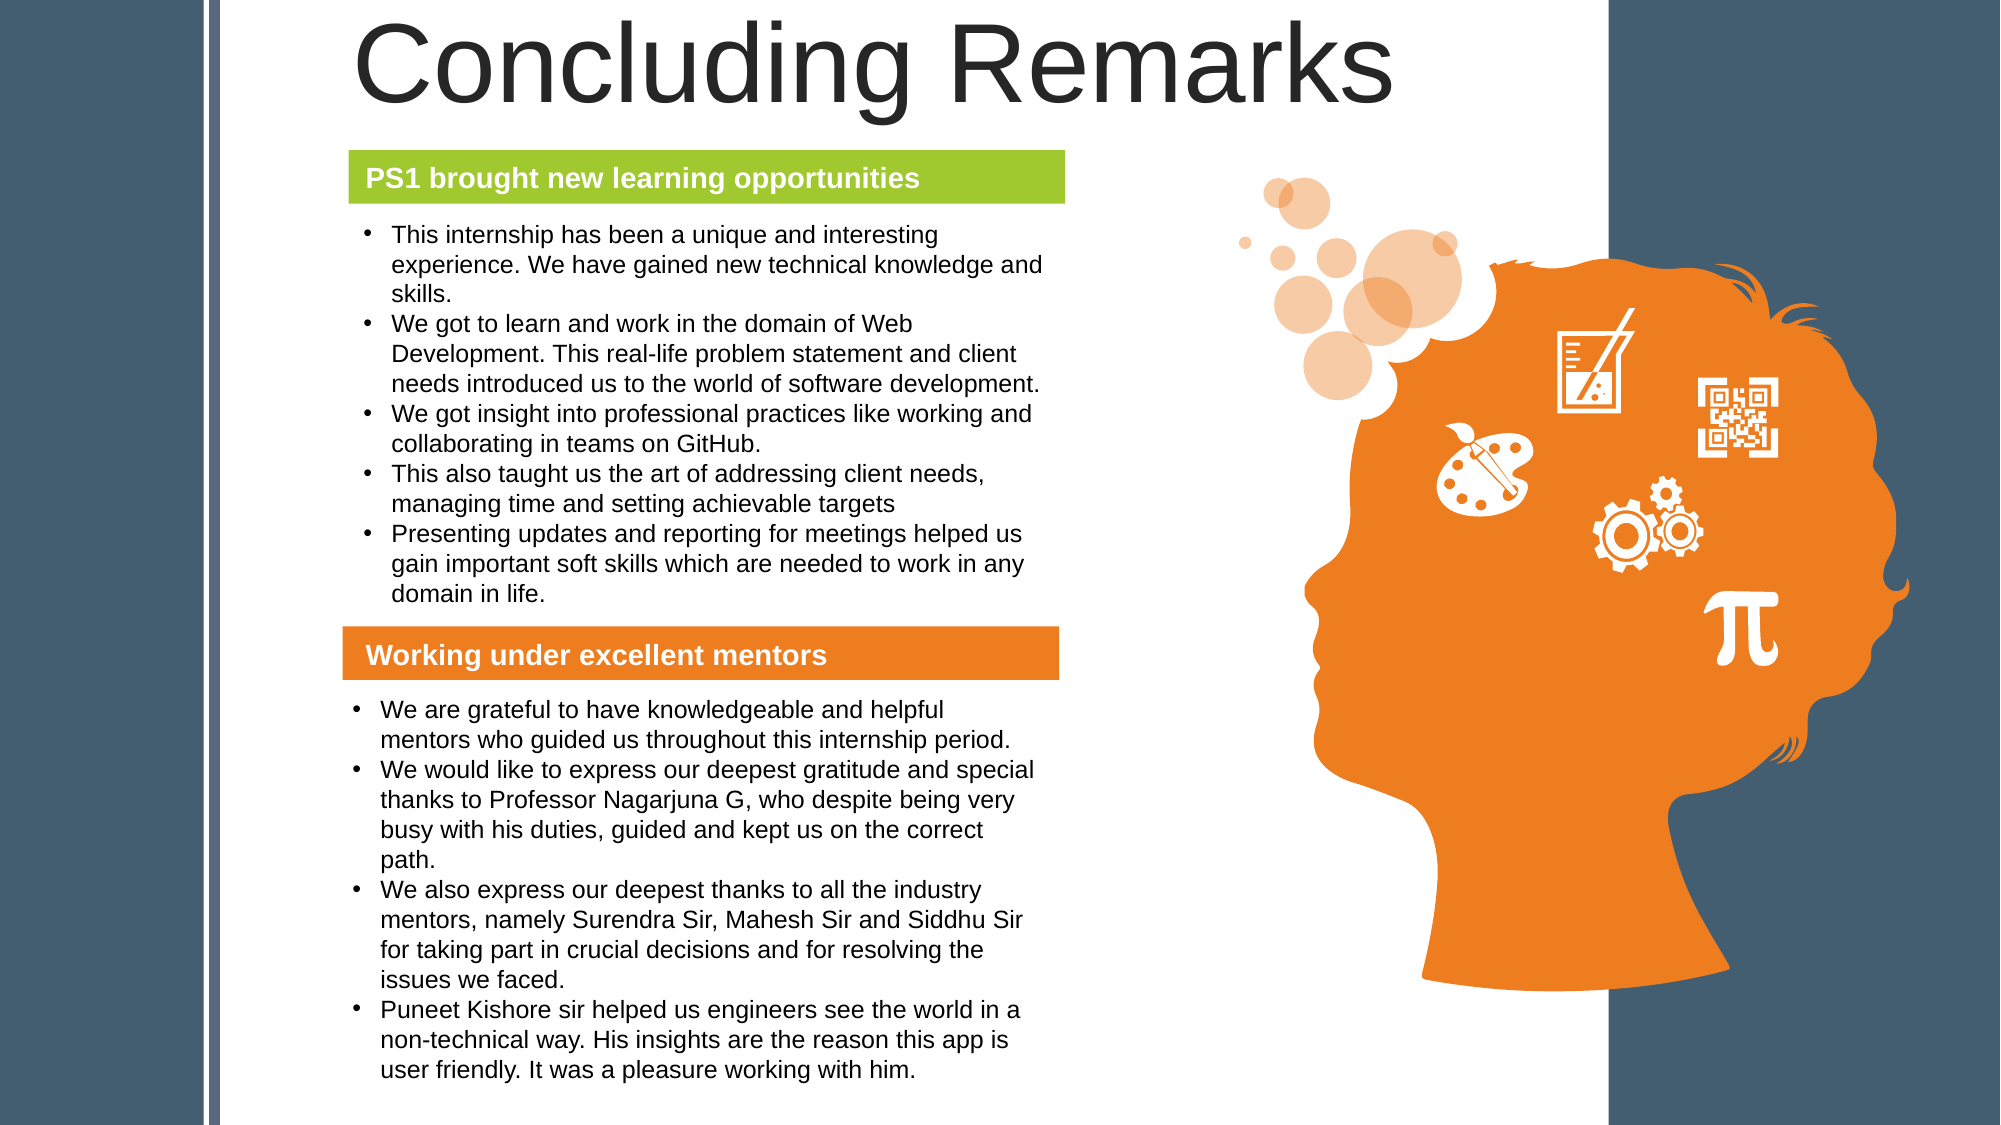

Concluding Remarks
 PS1 brought new learning opportunities

This internship has been a unique and interesting experience. We have gained new technical knowledge and skills.
We got to learn and work in the domain of Web Development. This real-life problem statement and client needs introduced us to the world of software development.
We got insight into professional practices like working and collaborating in teams on GitHub.
This also taught us the art of addressing client needs, managing time and setting achievable targets
Presenting updates and reporting for meetings helped us gain important soft skills which are needed to work in any domain in life.

 Working under excellent mentors

We are grateful to have knowledgeable and helpful mentors who guided us throughout this internship period.
We would like to express our deepest gratitude and special thanks to Professor Nagarjuna G, who despite being very busy with his duties, guided and kept us on the correct path.
We also express our deepest thanks to all the industry mentors, namely Surendra Sir, Mahesh Sir and Siddhu Sir for taking part in crucial decisions and for resolving the issues we faced.
Puneet Kishore sir helped us engineers see the world in a non-technical way. His insights are the reason this app is user friendly. It was a pleasure working with him.